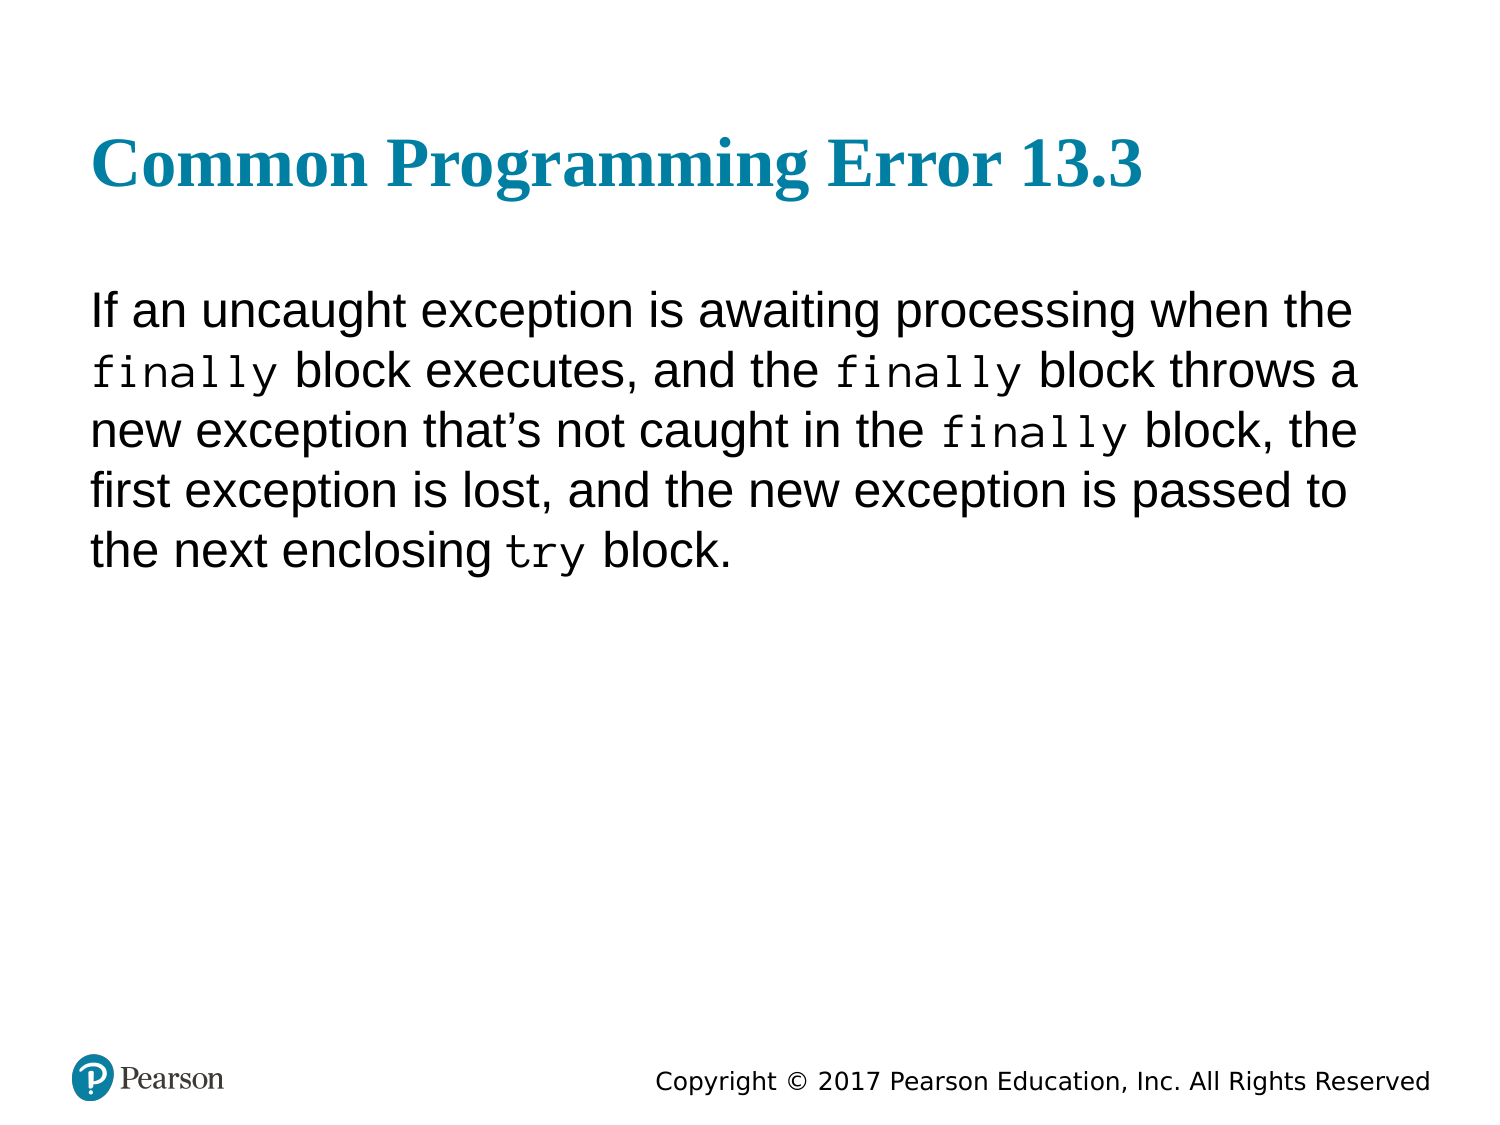

# Common Programming Error 13.3
If an uncaught exception is awaiting processing when the finally block executes, and the finally block throws a new exception that’s not caught in the finally block, the first exception is lost, and the new exception is passed to the next enclosing try block.